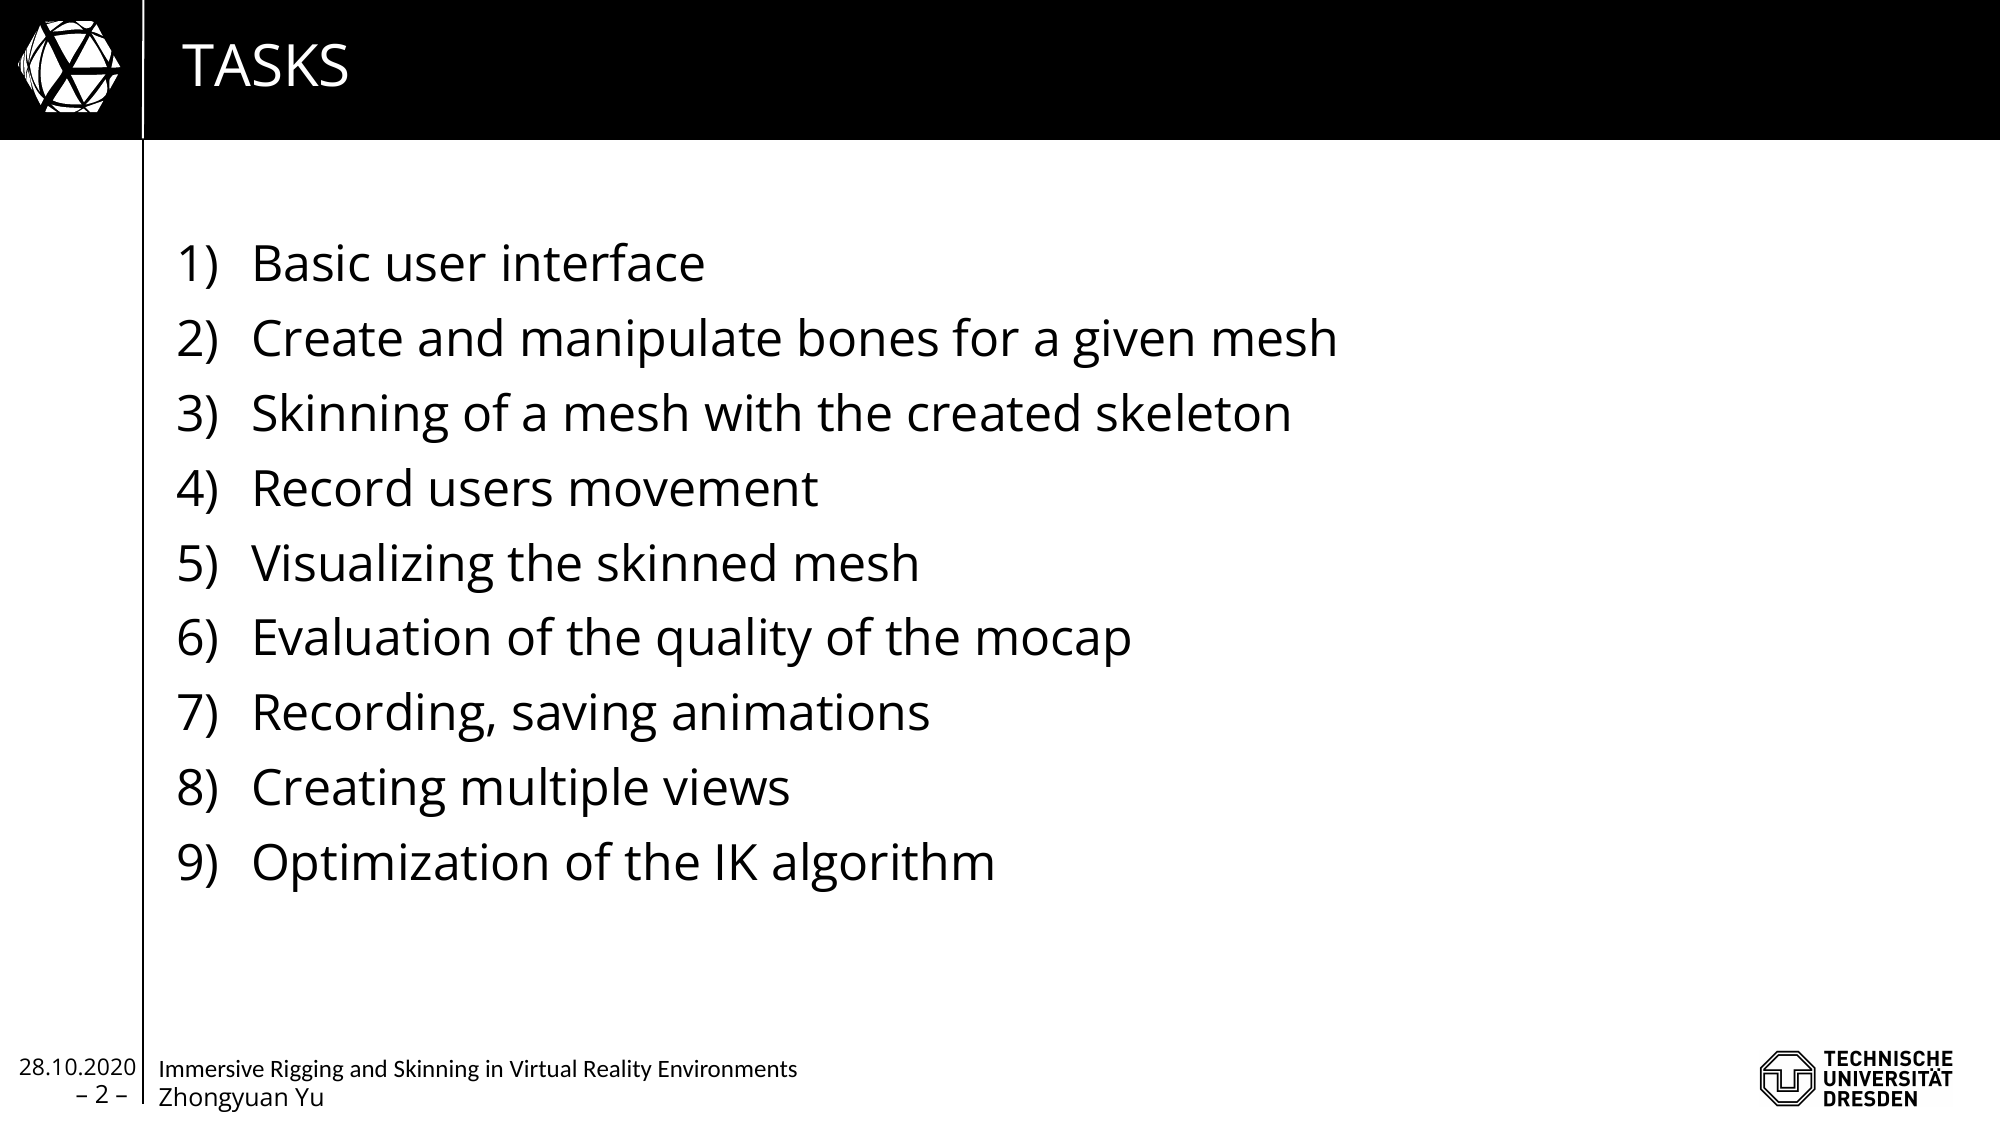

# Tasks

Basic user interface
Create and manipulate bones for a given mesh
Skinning of a mesh with the created skeleton
Record users movement
Visualizing the skinned mesh
Evaluation of the quality of the mocap
Recording, saving animations
Creating multiple views
Optimization of the IK algorithm
28.10.2020
– 2 –